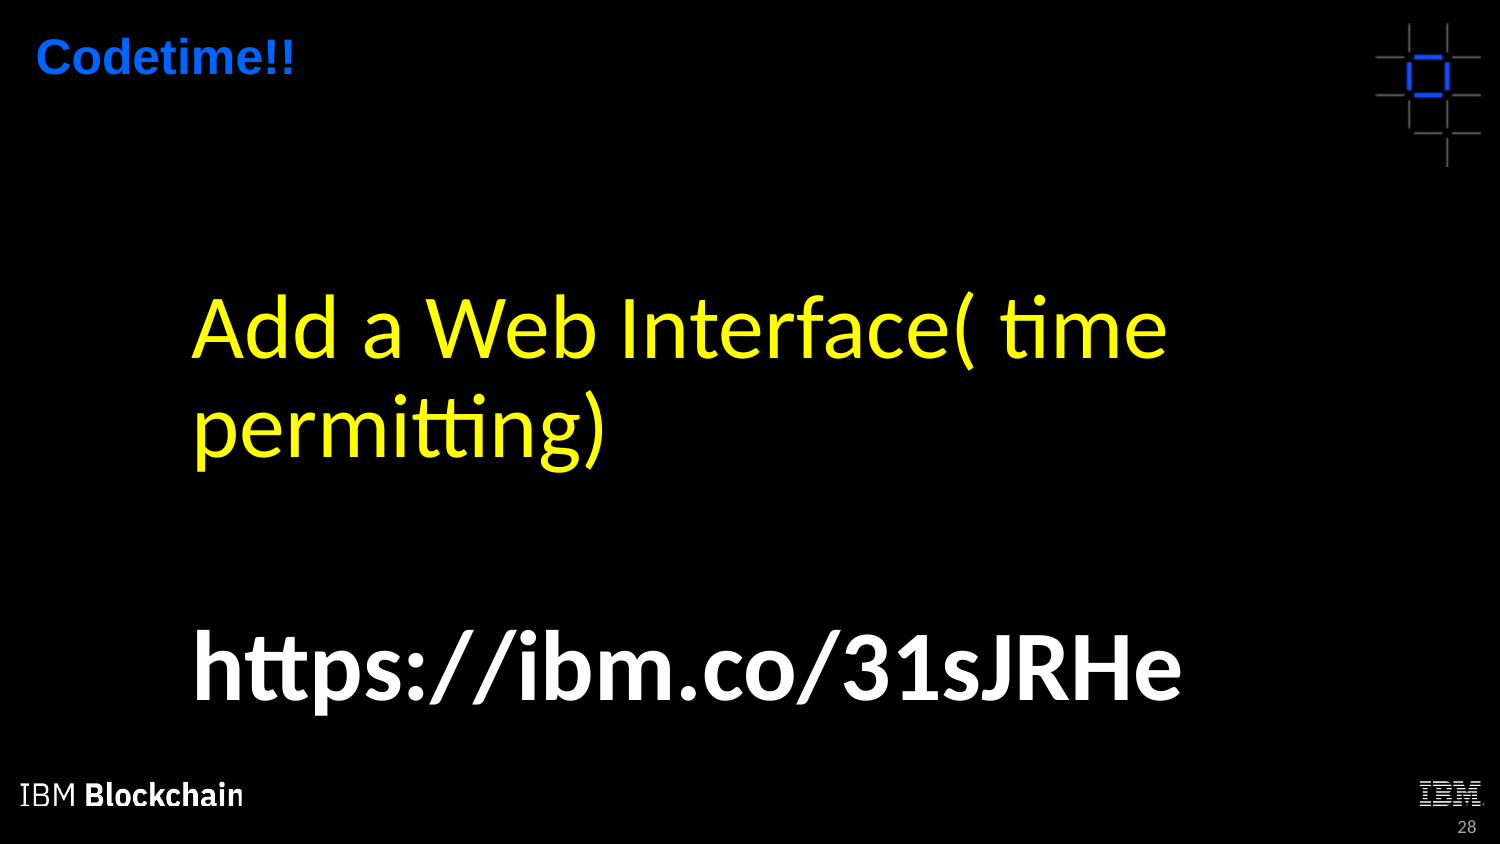

Codetime!!

Add a Web Interface( time permitting)

https://ibm.co/31sJRHe